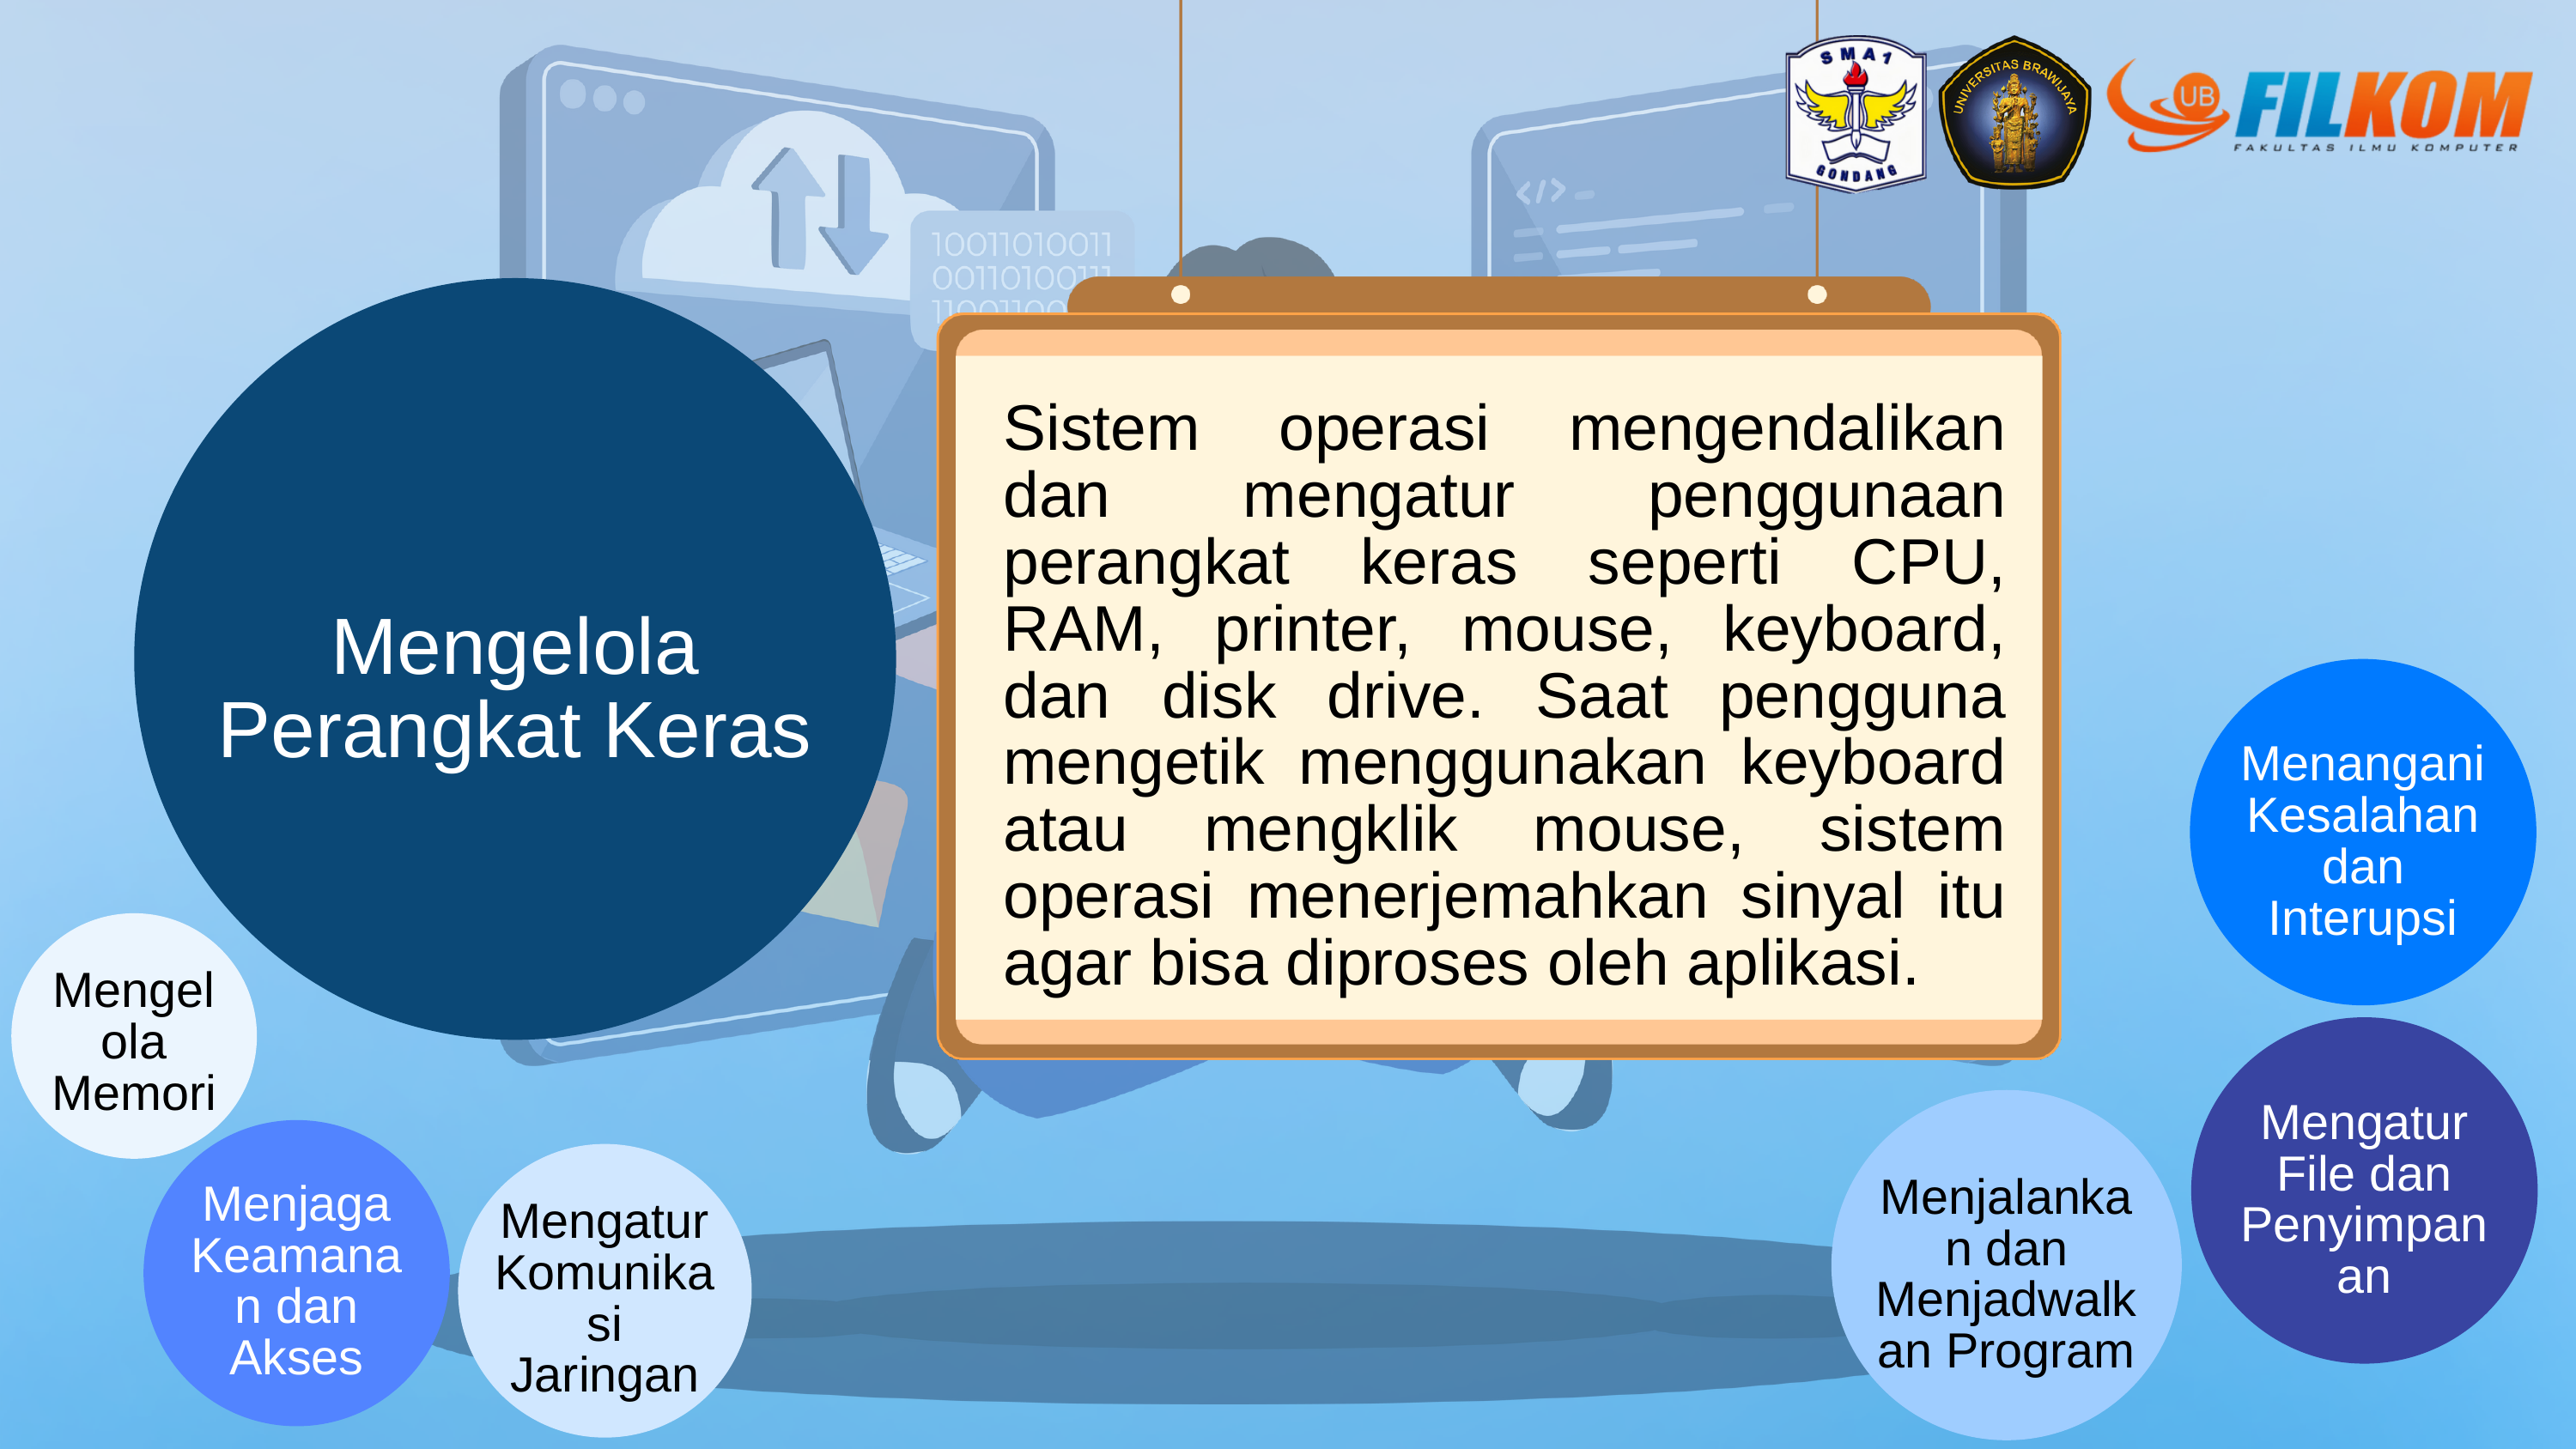

Sistem operasi mengendalikan dan mengatur penggunaan perangkat keras seperti CPU, RAM, printer, mouse, keyboard, dan disk drive. Saat pengguna mengetik menggunakan keyboard atau mengklik mouse, sistem operasi menerjemahkan sinyal itu agar bisa diproses oleh aplikasi.

Mengelola Perangkat Keras

Menangani Kesalahan dan Interupsi

Mengelola Memori

Mengatur File dan Penyimpanan

Menjalankan dan Menjadwalkan Program

Menjaga Keamanan dan Akses

Mengatur Komunikasi Jaringan